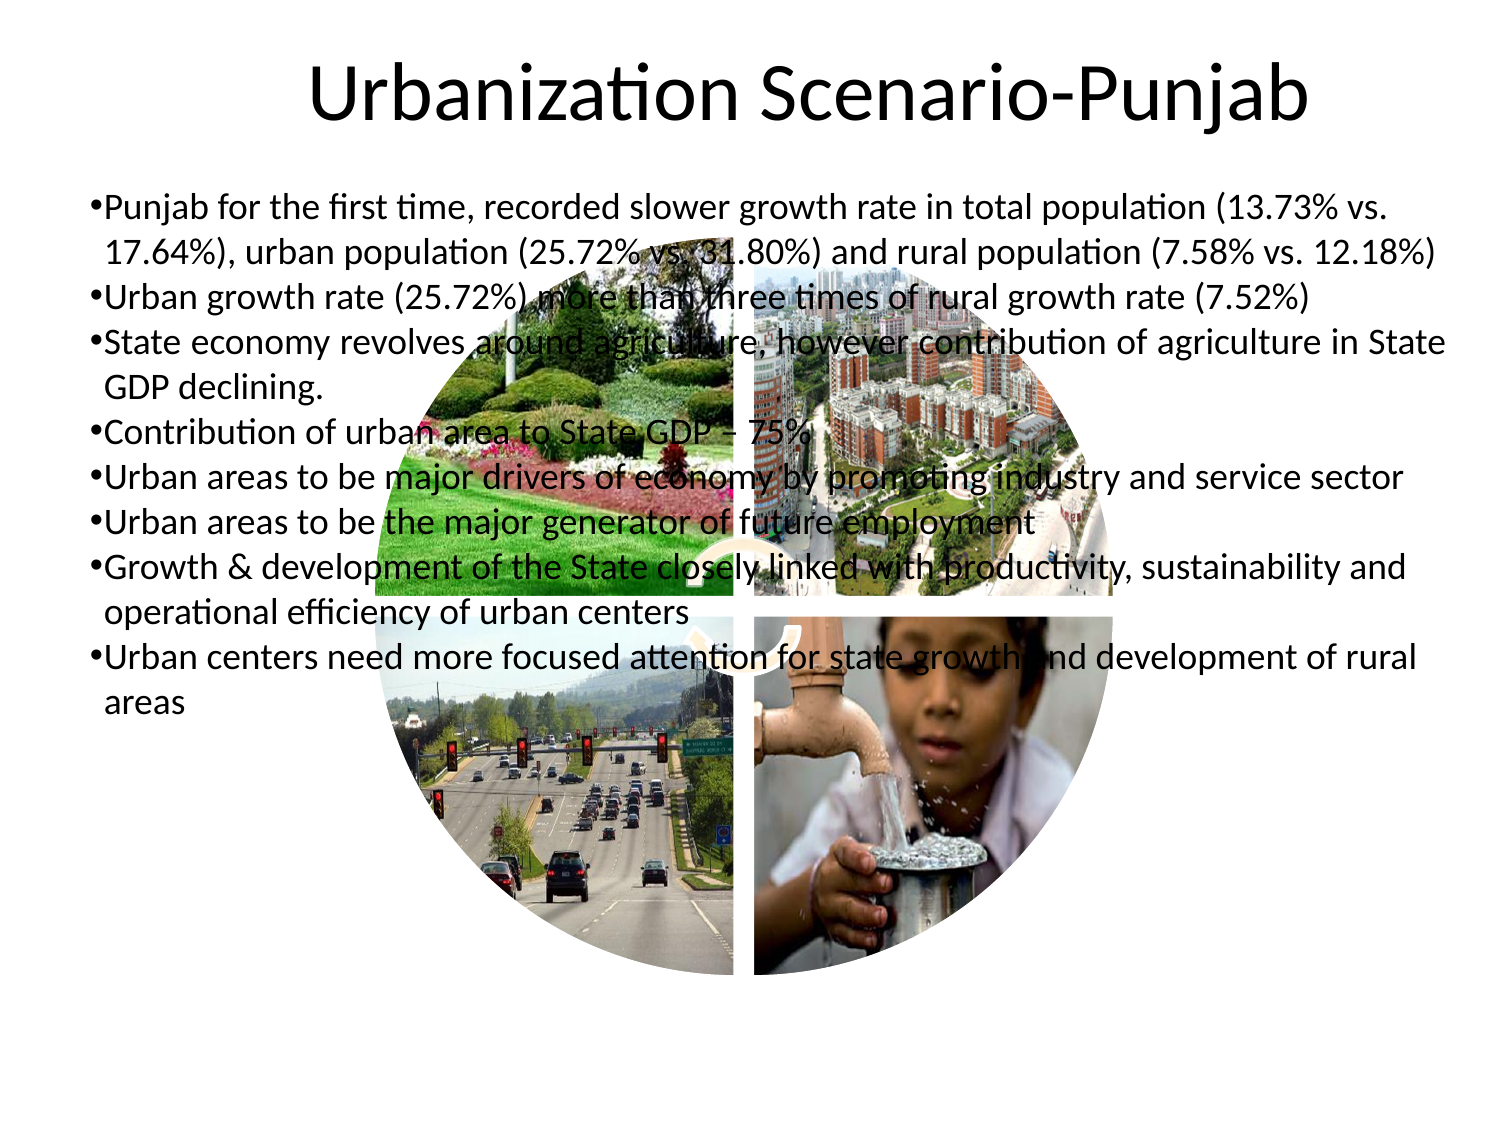

# Urbanization Scenario-Punjab
Punjab for the first time, recorded slower growth rate in total population (13.73% vs. 17.64%), urban population (25.72% vs. 31.80%) and rural population (7.58% vs. 12.18%)
Urban growth rate (25.72%) more than three times of rural growth rate (7.52%)
State economy revolves around agriculture, however contribution of agriculture in State GDP declining.
Contribution of urban area to State GDP – 75%
Urban areas to be major drivers of economy by promoting industry and service sector
Urban areas to be the major generator of future employment
Growth & development of the State closely linked with productivity, sustainability and operational efficiency of urban centers
Urban centers need more focused attention for state growth and development of rural areas